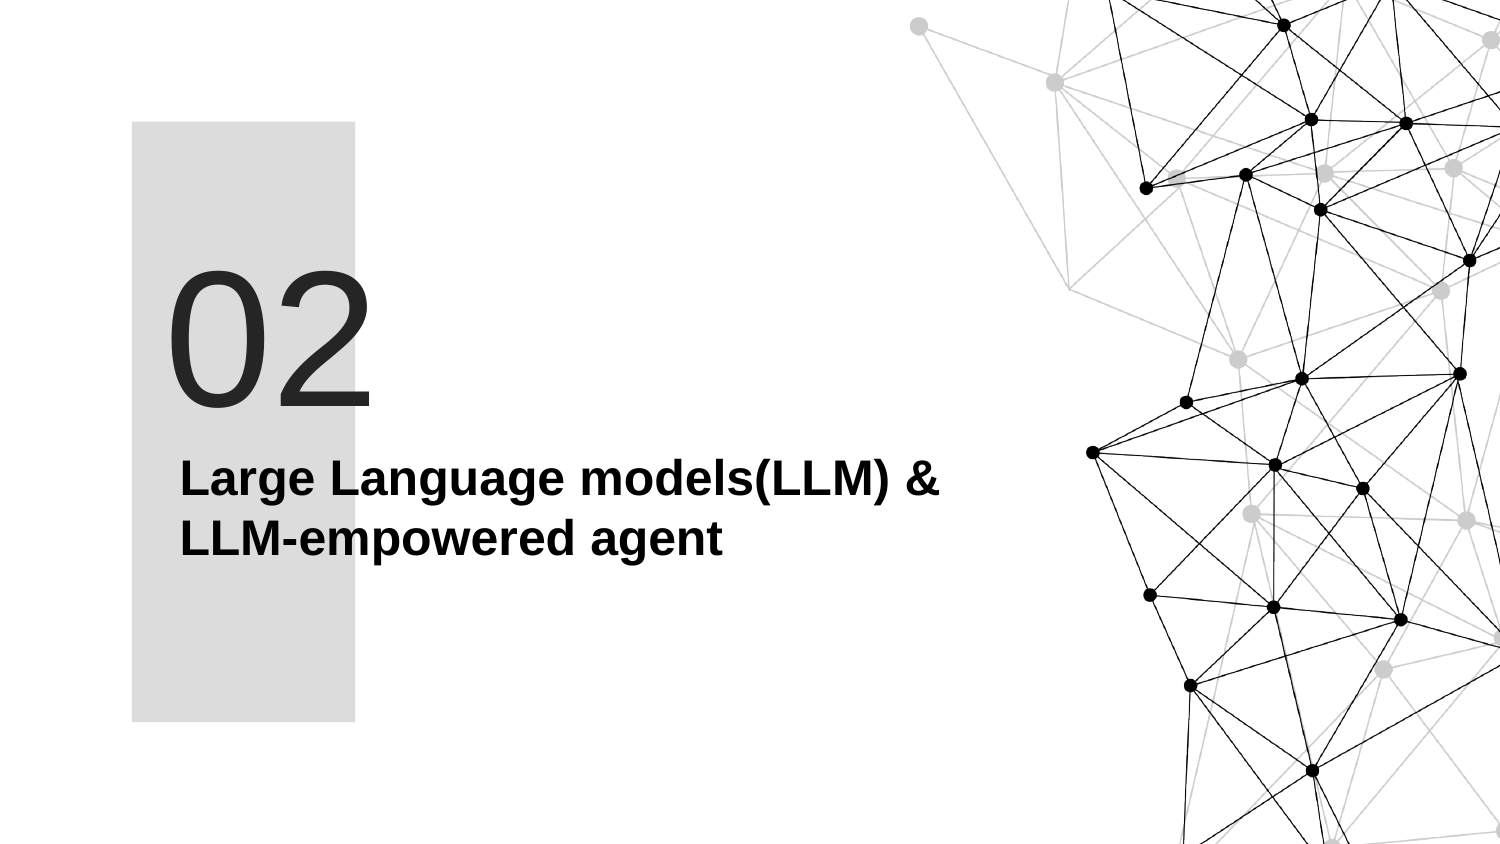

02
Large Language models(LLM) & LLM-empowered agent